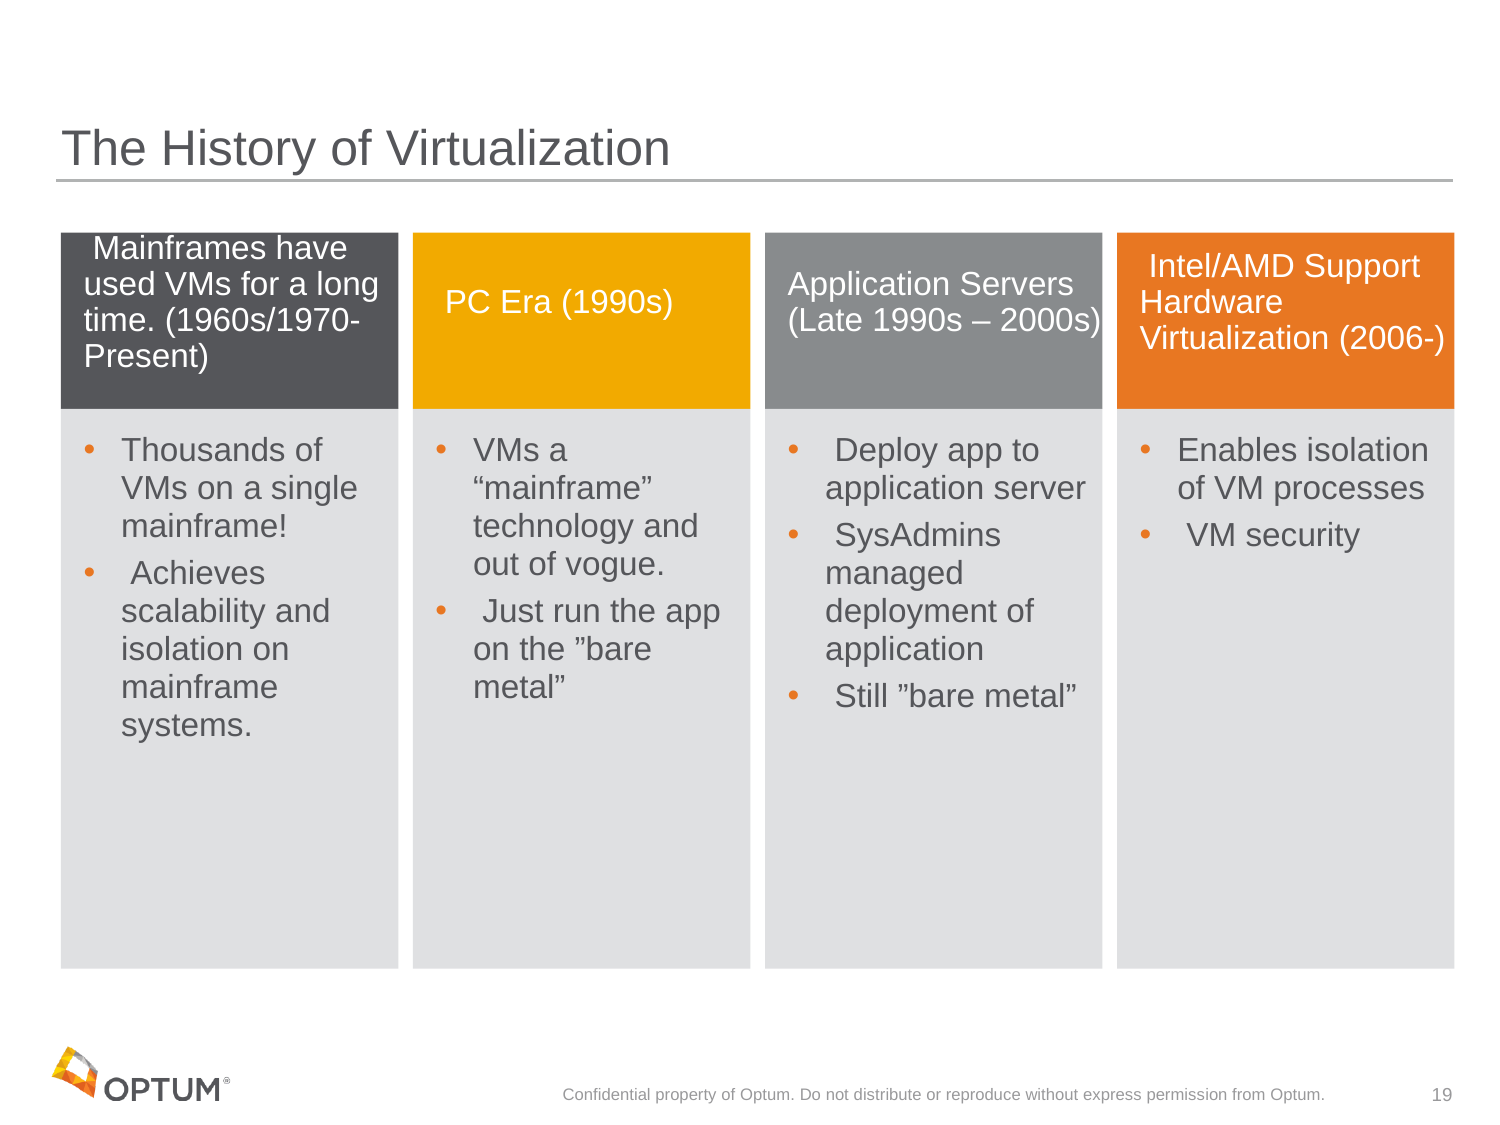

# The History of Virtualization
 Mainframes have used VMs for a long time. (1960s/1970-Present)

 PC Era (1990s)

Application Servers (Late 1990s – 2000s)

 Intel/AMD Support Hardware Virtualization (2006-)

Thousands of VMs on a single mainframe!
 Achieves scalability and isolation on mainframe systems.

VMs a “mainframe” technology and out of vogue.
 Just run the app on the ”bare metal”

 Deploy app to application server
 SysAdmins managed deployment of application
 Still ”bare metal”

Enables isolation of VM processes
 VM security

Confidential property of Optum. Do not distribute or reproduce without express permission from Optum.
19